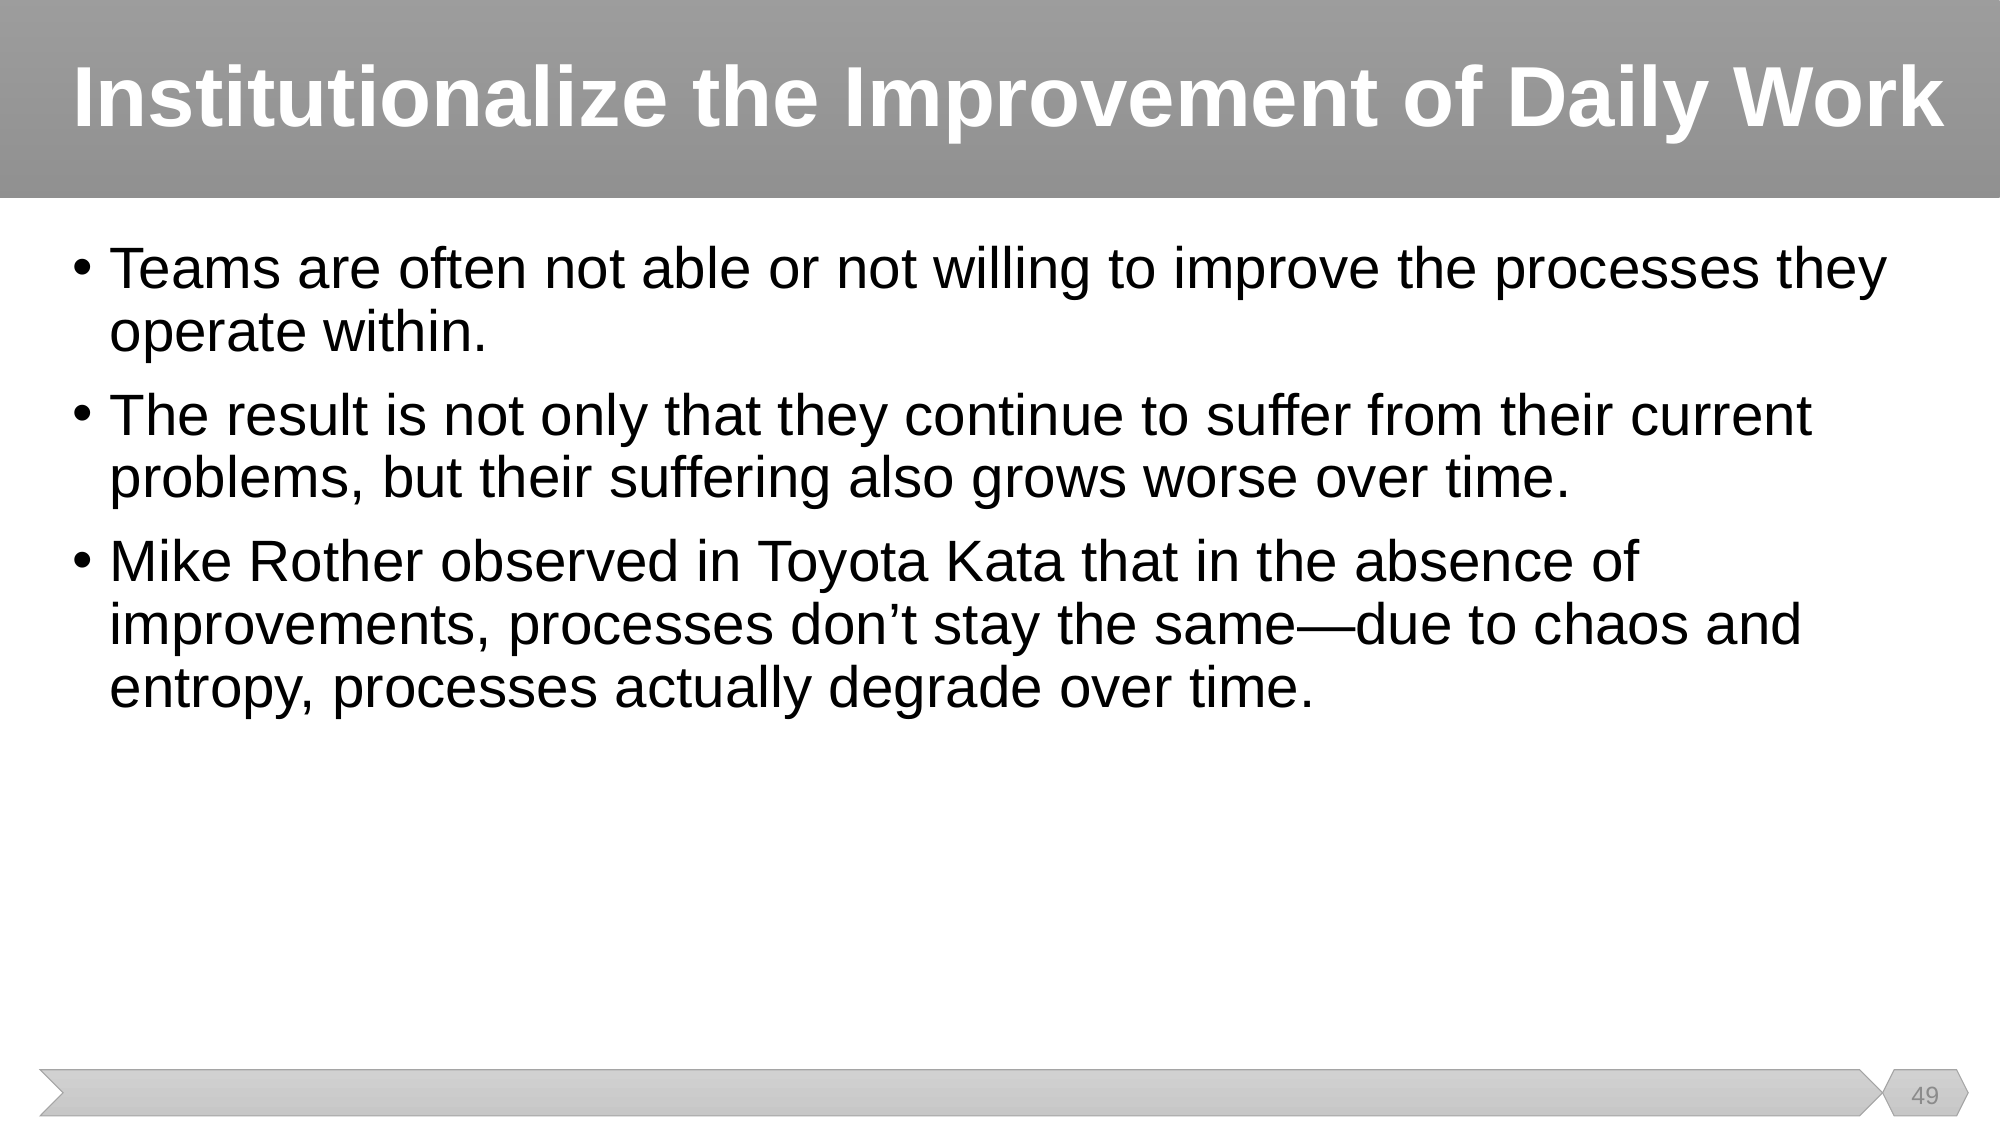

# Institutionalize the Improvement of Daily Work
Teams are often not able or not willing to improve the processes they operate within.
The result is not only that they continue to suffer from their current problems, but their suffering also grows worse over time.
Mike Rother observed in Toyota Kata that in the absence of improvements, processes don’t stay the same—due to chaos and entropy, processes actually degrade over time.
49